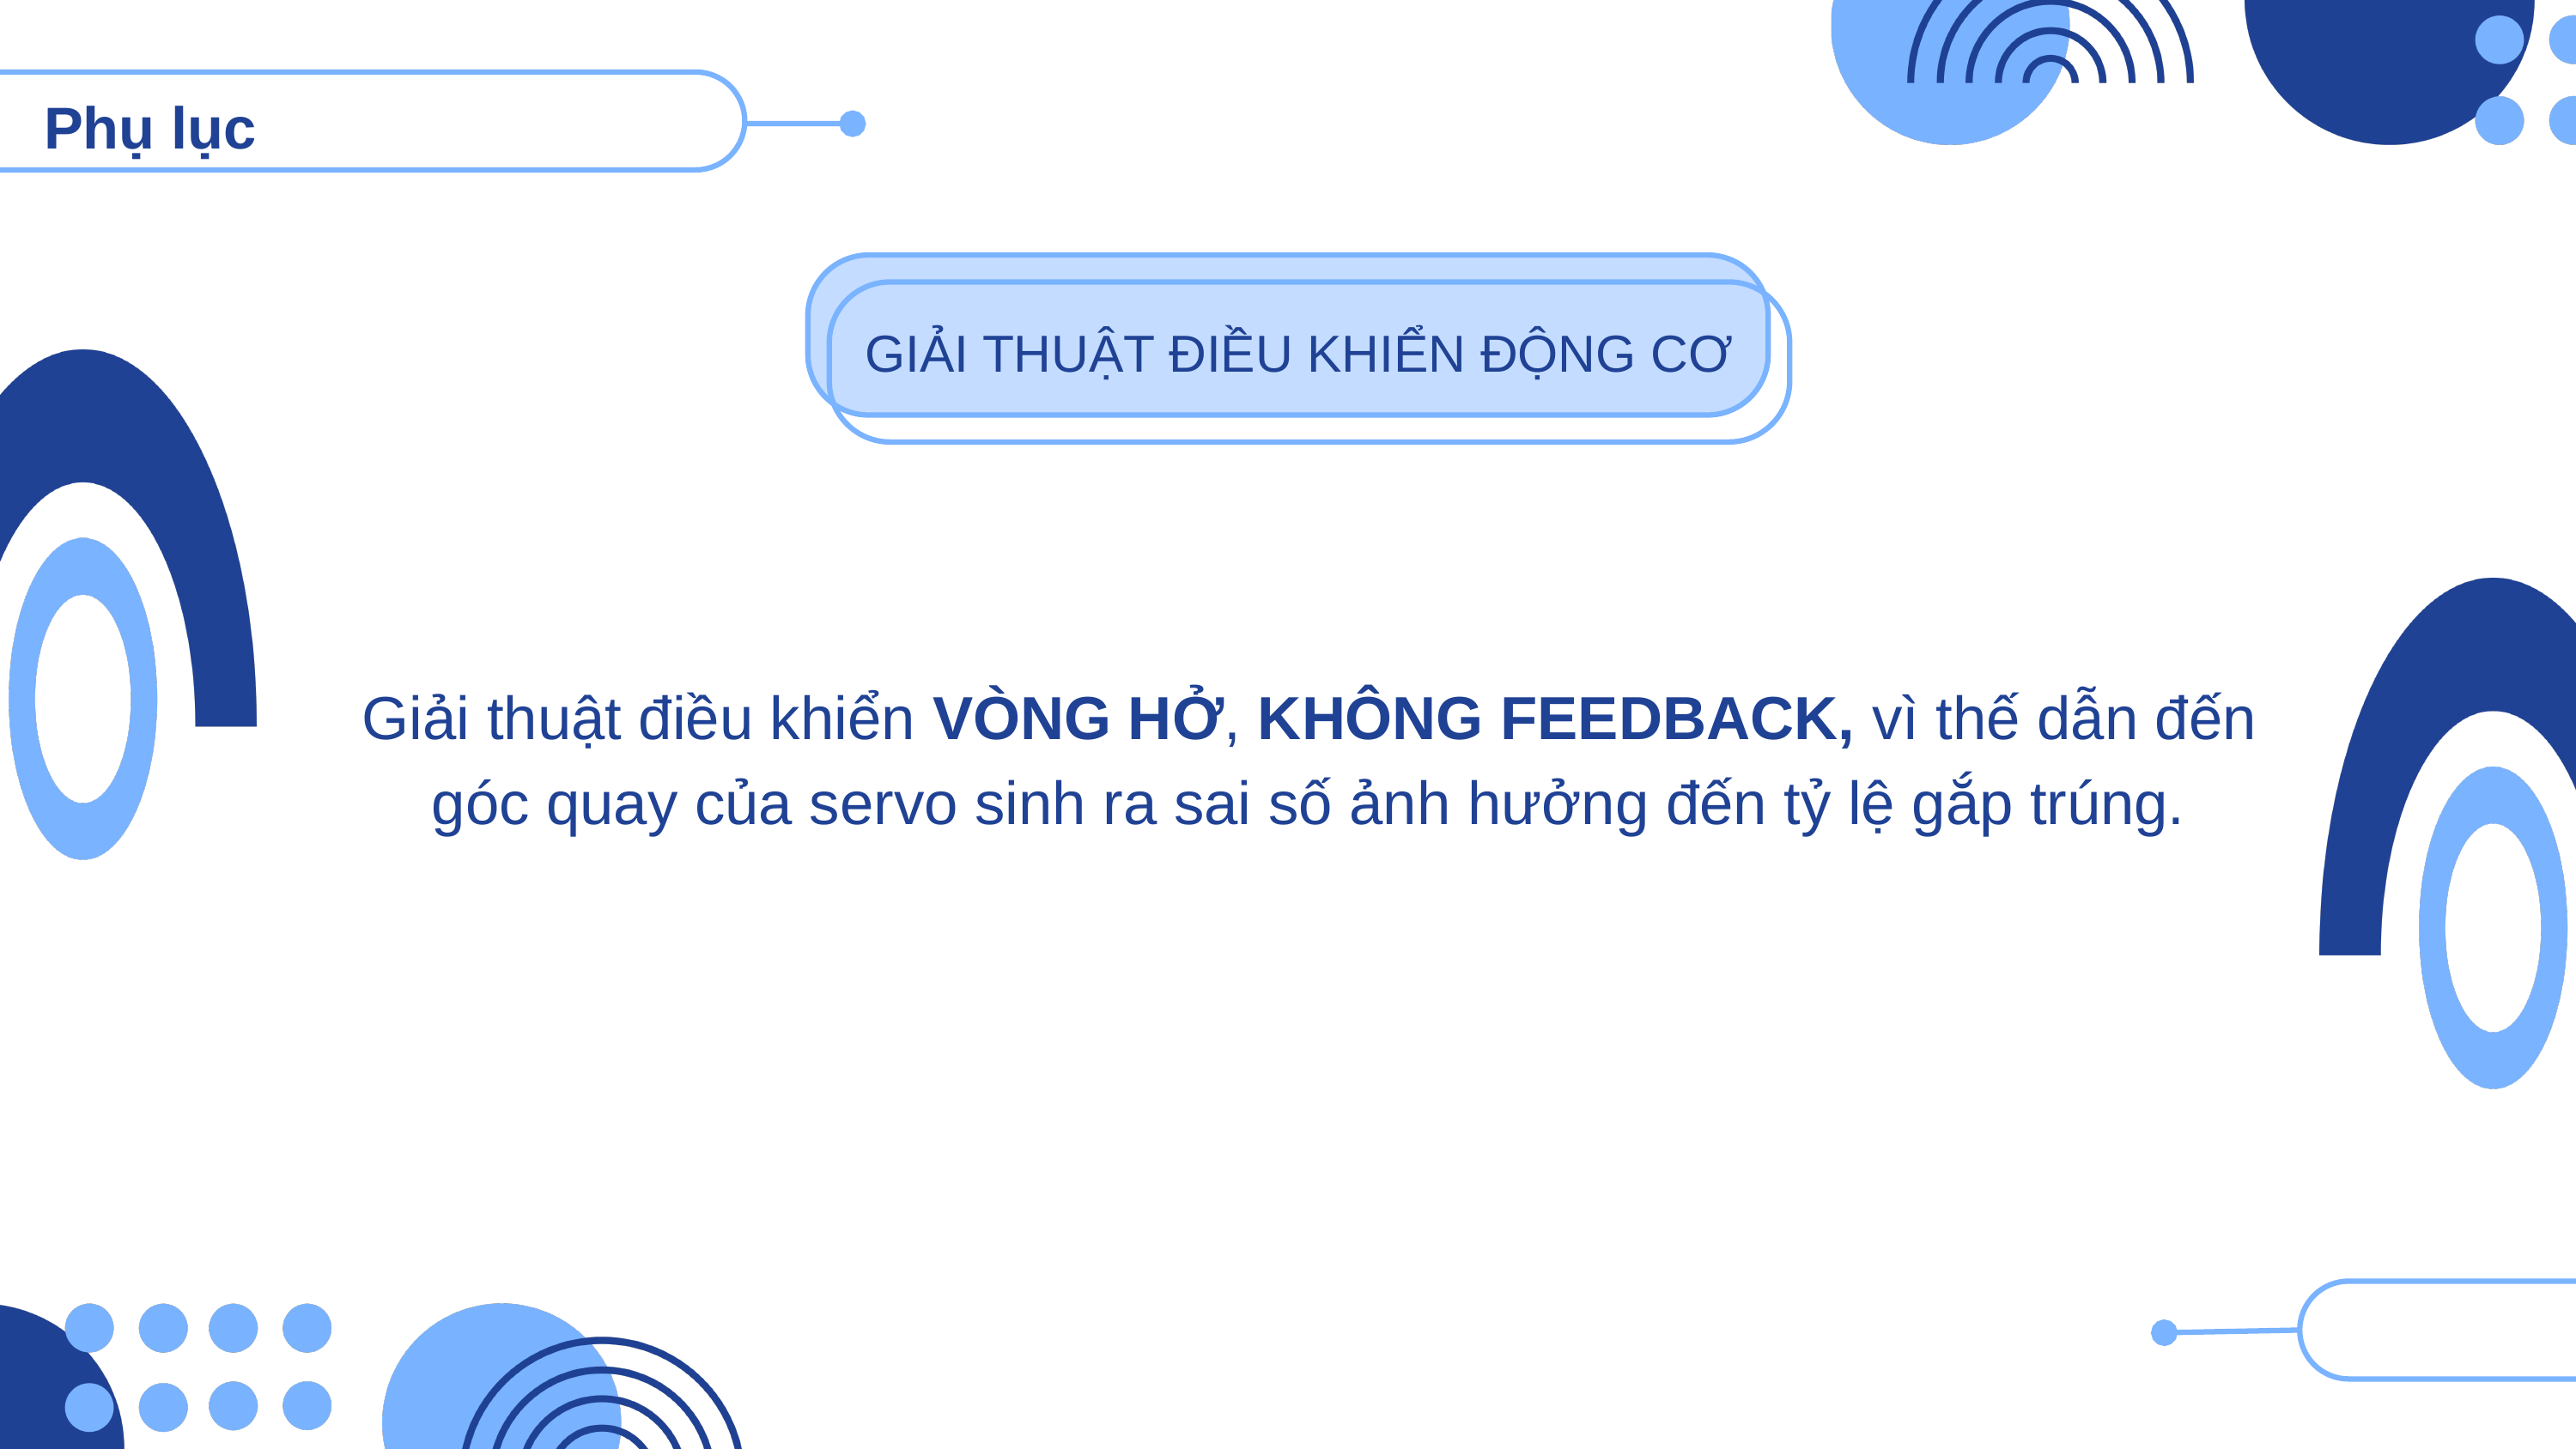

Phụ lục

GIẢI THUẬT ĐIỀU KHIỂN ĐỘNG CƠ

Giải thuật điều khiển VÒNG HỞ, KHÔNG FEEDBACK, vì thế dẫn đến góc quay của servo sinh ra sai số ảnh hưởng đến tỷ lệ gắp trúng.